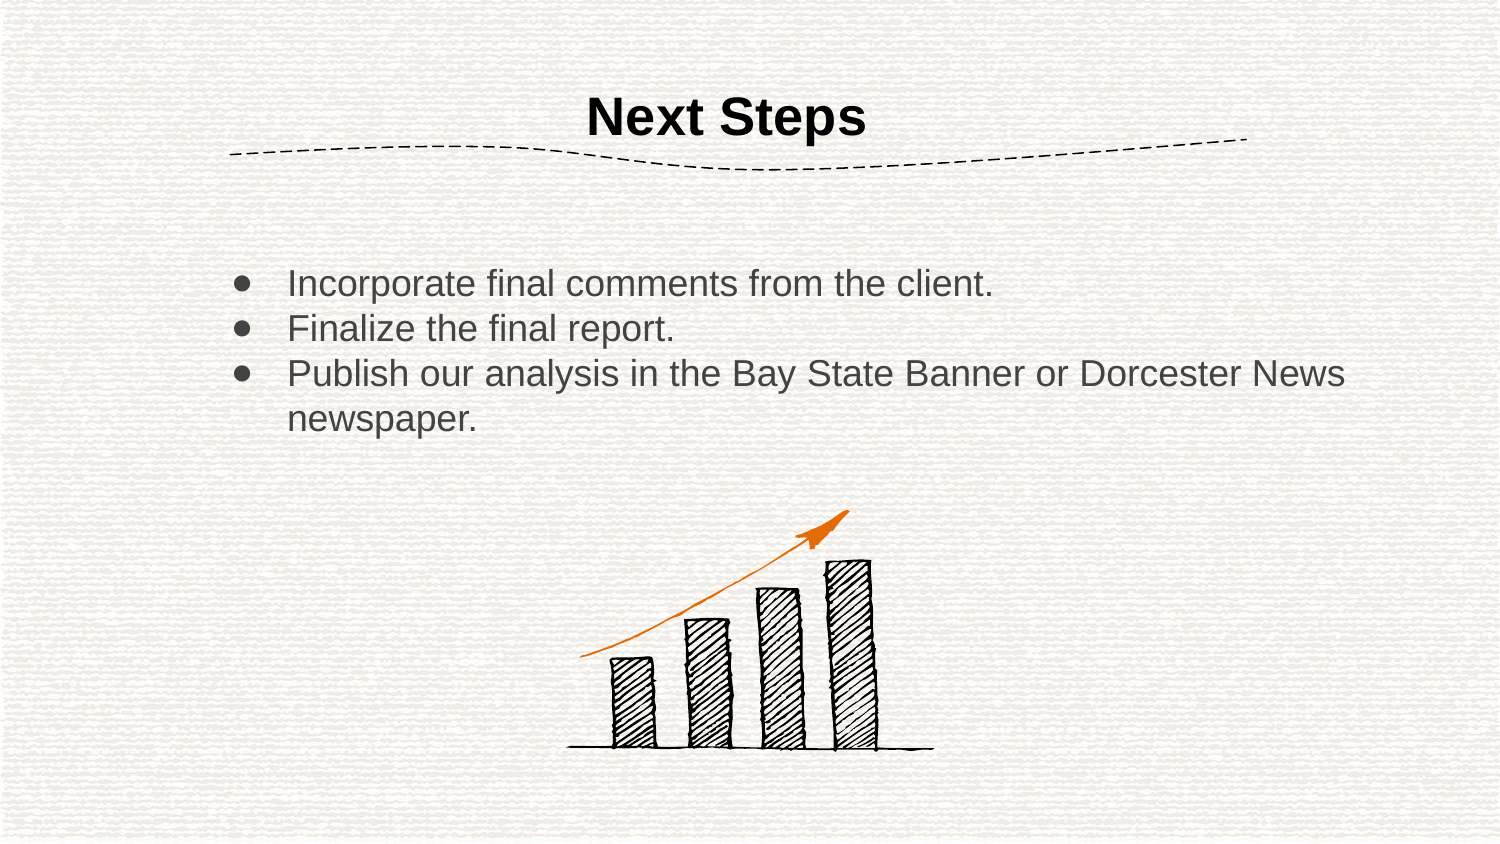

Next Steps

Incorporate final comments from the client.
Finalize the final report.
Publish our analysis in the Bay State Banner or Dorcester News newspaper.